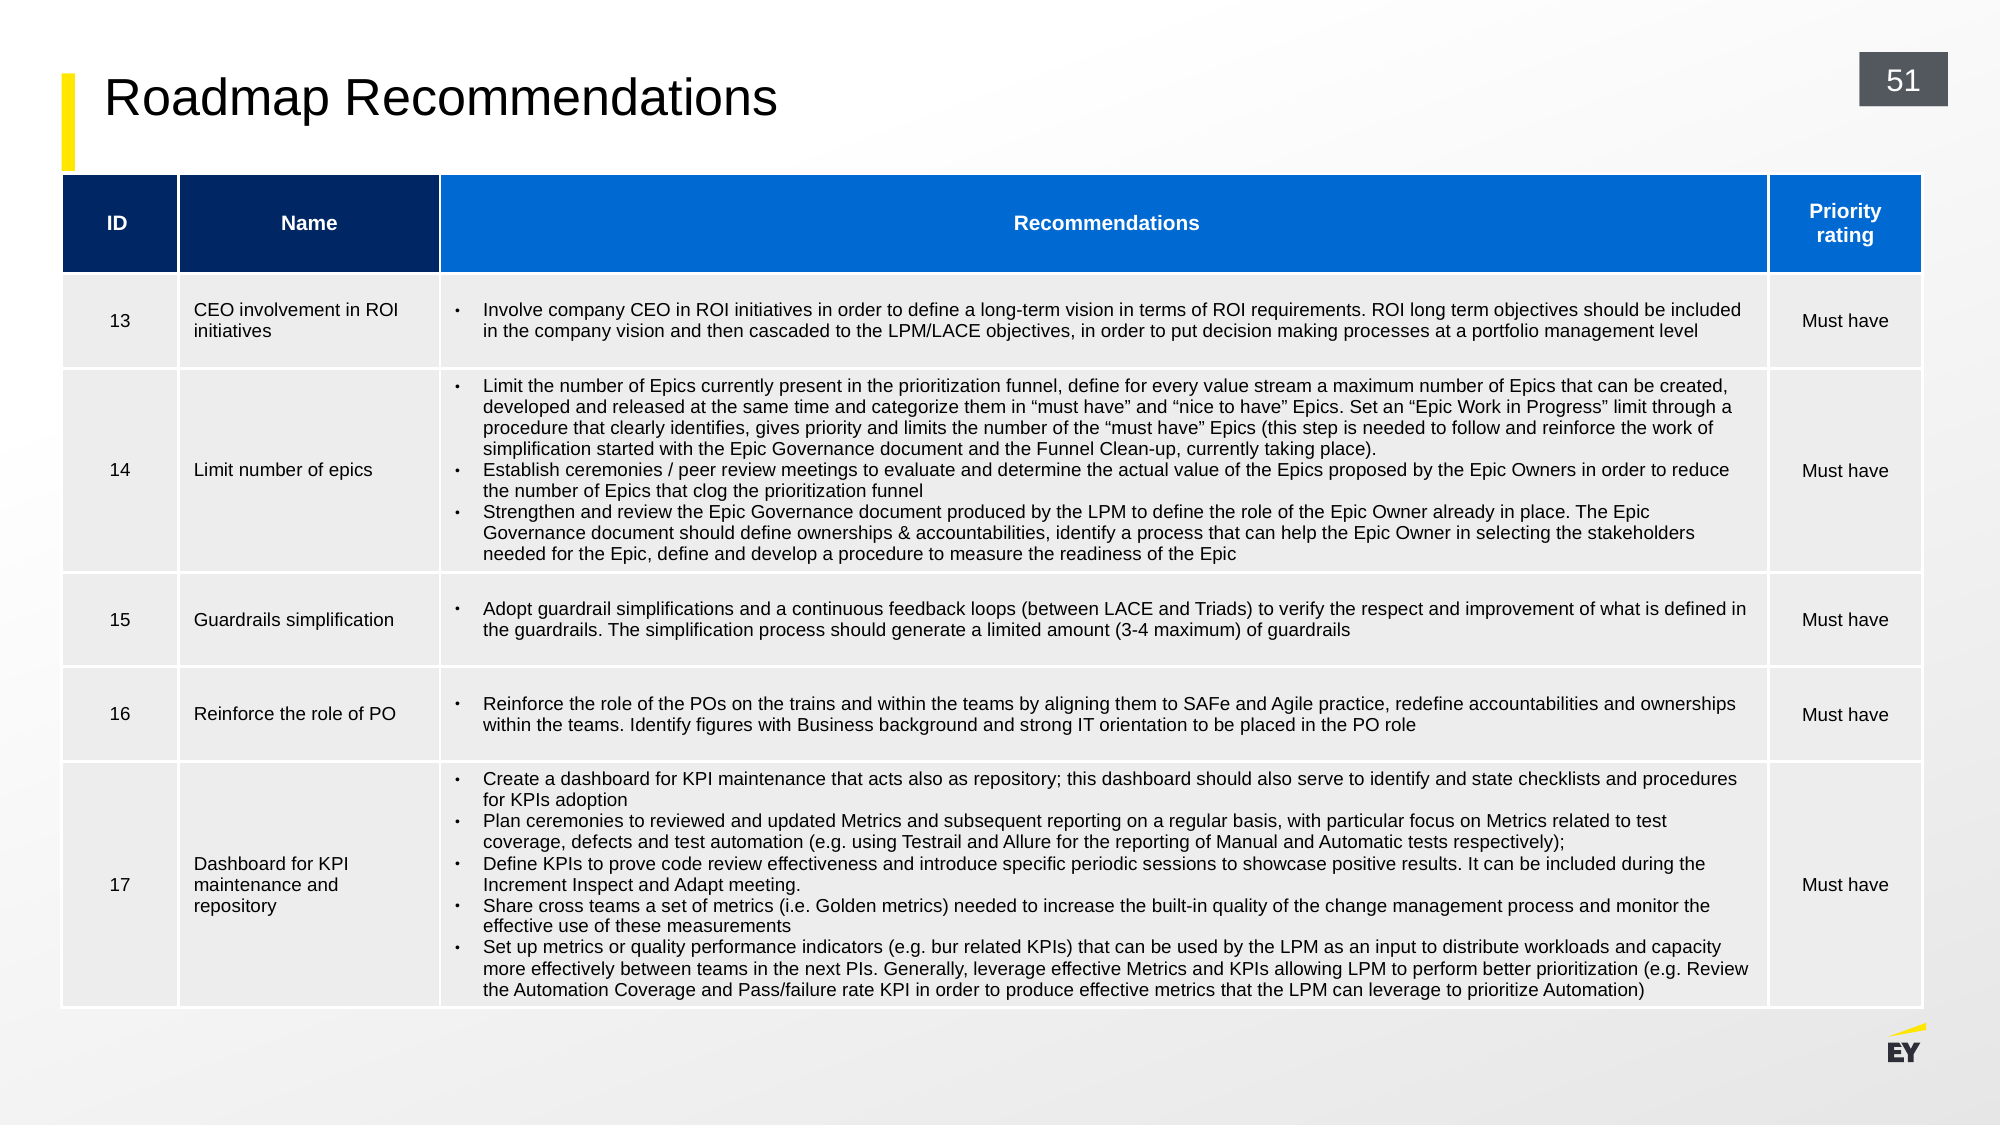

Roadmap Recommendations

| ID | Name | Recommendations | Priority rating |
| --- | --- | --- | --- |
| 13 | CEO involvement in ROI initiatives | Involve company CEO in ROI initiatives in order to define a long-term vision in terms of ROI requirements. ROI long term objectives should be included in the company vision and then cascaded to the LPM/LACE objectives, in order to put decision making processes at a portfolio management level | Must have |
| 14 | Limit number of epics | Limit the number of Epics currently present in the prioritization funnel, define for every value stream a maximum number of Epics that can be created, developed and released at the same time and categorize them in “must have” and “nice to have” Epics. Set an “Epic Work in Progress” limit through a procedure that clearly identifies, gives priority and limits the number of the “must have” Epics (this step is needed to follow and reinforce the work of simplification started with the Epic Governance document and the Funnel Clean-up, currently taking place). Establish ceremonies / peer review meetings to evaluate and determine the actual value of the Epics proposed by the Epic Owners in order to reduce the number of Epics that clog the prioritization funnel Strengthen and review the Epic Governance document produced by the LPM to define the role of the Epic Owner already in place. The Epic Governance document should define ownerships & accountabilities, identify a process that can help the Epic Owner in selecting the stakeholders needed for the Epic, define and develop a procedure to measure the readiness of the Epic | Must have |
| 15 | Guardrails simplification | Adopt guardrail simplifications and a continuous feedback loops (between LACE and Triads) to verify the respect and improvement of what is defined in the guardrails. The simplification process should generate a limited amount (3-4 maximum) of guardrails | Must have |
| 16 | Reinforce the role of PO | Reinforce the role of the POs on the trains and within the teams by aligning them to SAFe and Agile practice, redefine accountabilities and ownerships within the teams. Identify figures with Business background and strong IT orientation to be placed in the PO role | Must have |
| 17 | Dashboard for KPI maintenance and repository | Create a dashboard for KPI maintenance that acts also as repository; this dashboard should also serve to identify and state checklists and procedures for KPIs adoption Plan ceremonies to reviewed and updated Metrics and subsequent reporting on a regular basis, with particular focus on Metrics related to test coverage, defects and test automation (e.g. using Testrail and Allure for the reporting of Manual and Automatic tests respectively); Define KPIs to prove code review effectiveness and introduce specific periodic sessions to showcase positive results. It can be included during the Increment Inspect and Adapt meeting. Share cross teams a set of metrics (i.e. Golden metrics) needed to increase the built-in quality of the change management process and monitor the effective use of these measurements Set up metrics or quality performance indicators (e.g. bur related KPIs) that can be used by the LPM as an input to distribute workloads and capacity more effectively between teams in the next PIs. Generally, leverage effective Metrics and KPIs allowing LPM to perform better prioritization (e.g. Review the Automation Coverage and Pass/failure rate KPI in order to produce effective metrics that the LPM can leverage to prioritize Automation) | Must have |